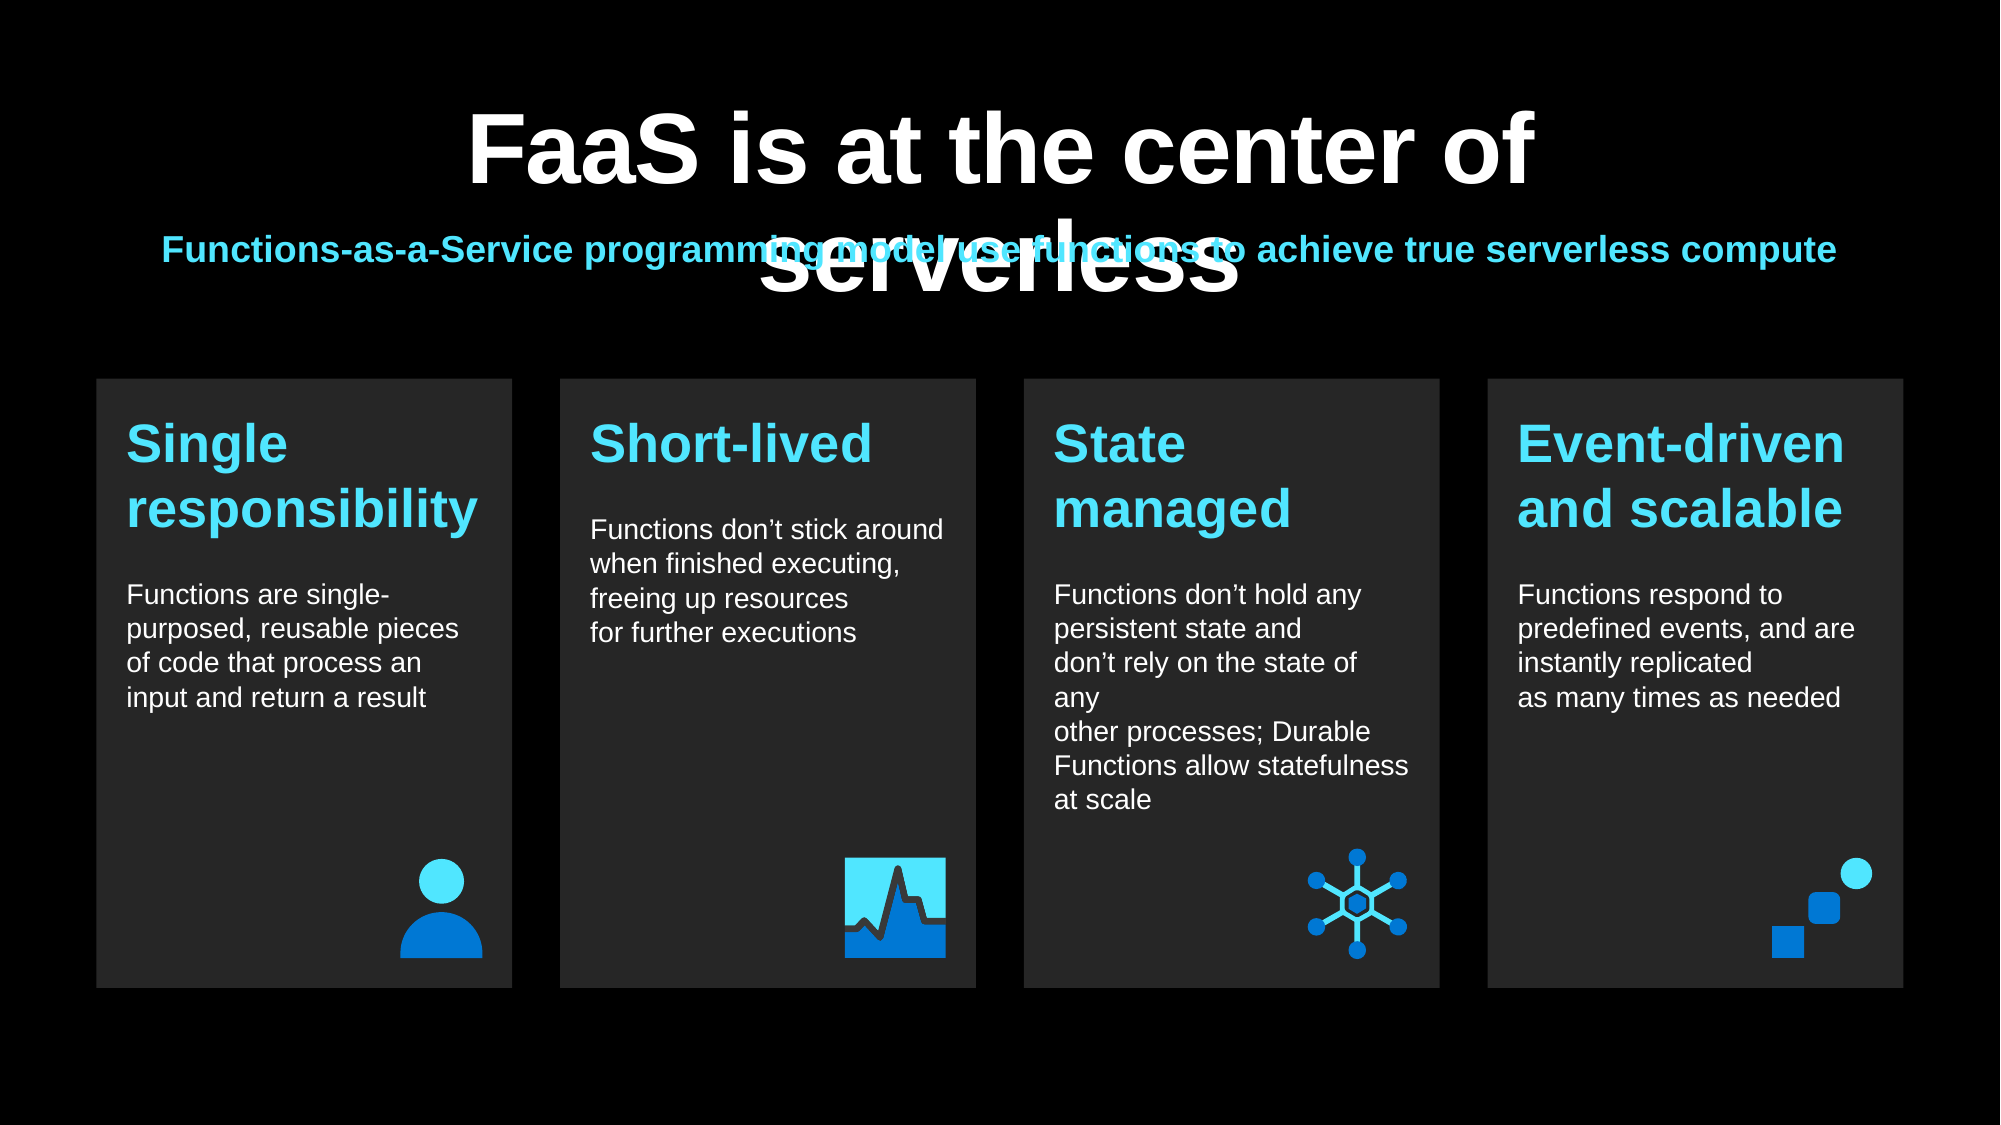

FaaS is at the center of serverless
Functions-as-a-Service programming model use functions to achieve true serverless compute
Single responsibility
Functions are single-purposed, reusable pieces of code that process an input and return a result
Short-lived
Functions don’t stick around when finished executing, freeing up resources
for further executions
State managed
Functions don’t hold any persistent state and
don’t rely on the state of any
other processes; Durable Functions allow statefulness at scale
Event-driven
and scalable
Functions respond to predefined events, and are instantly replicated
as many times as needed